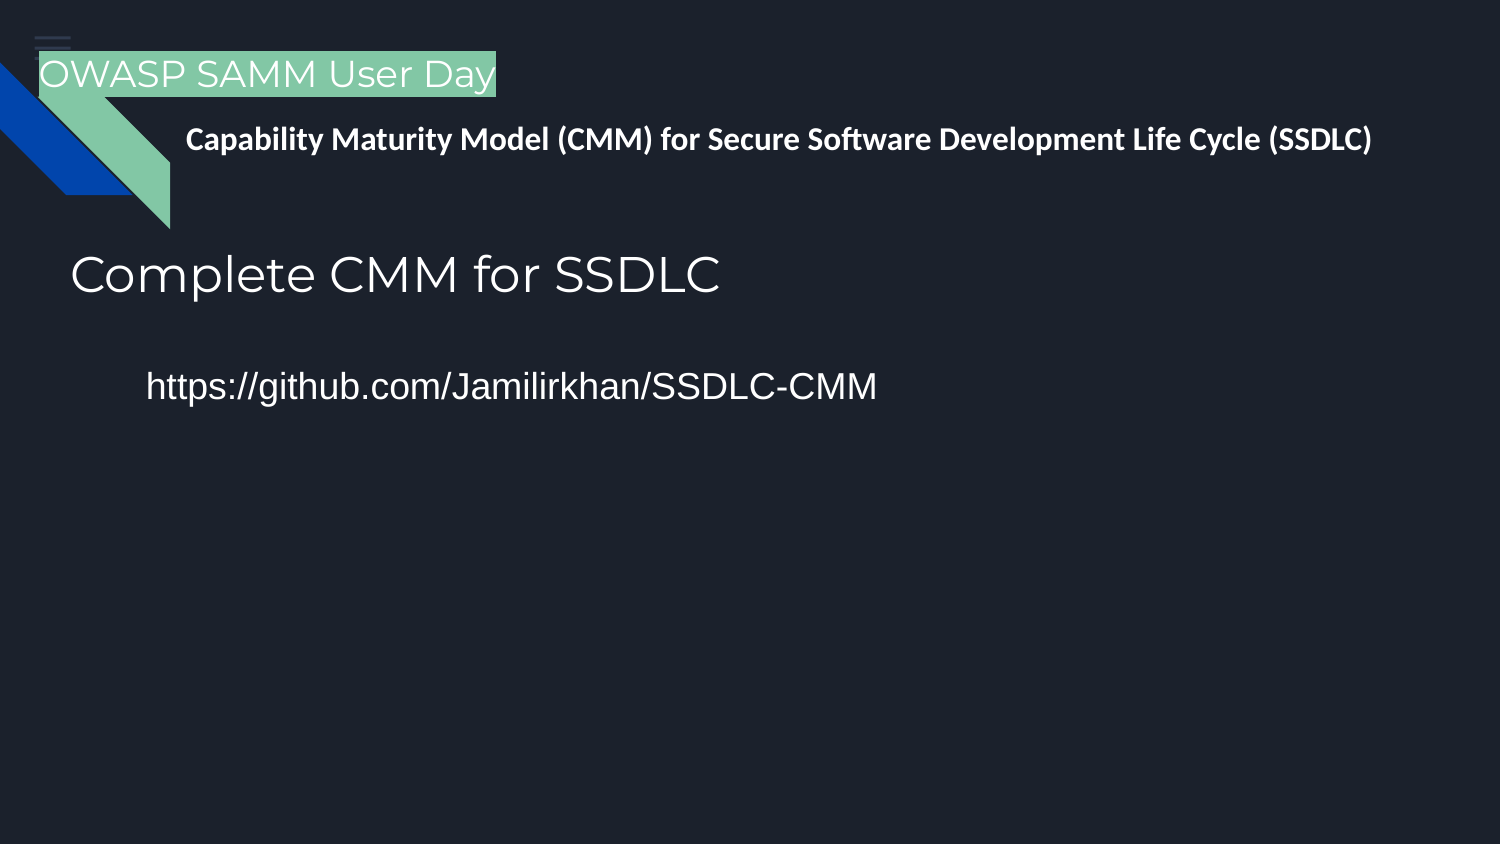

OWASP SAMM User Day
Capability Maturity Model (CMM) for Secure Software Development Life Cycle (SSDLC)
# Complete CMM for SSDLC
https://github.com/Jamilirkhan/SSDLC-CMM